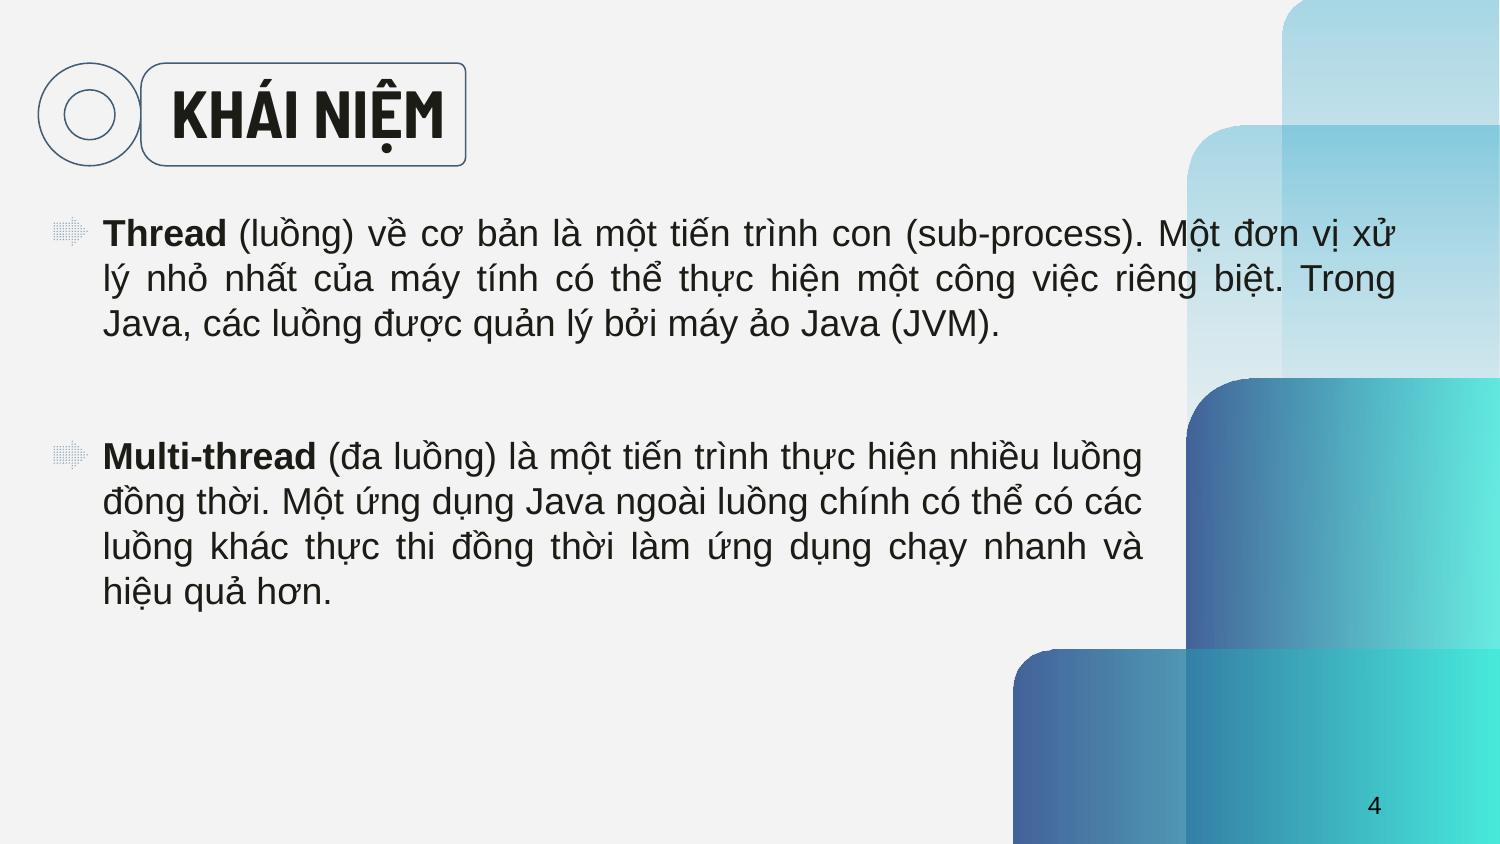

# KHÁI NIỆM

Thread (luồng) về cơ bản là một tiến trình con (sub-process). Một đơn vị xử lý nhỏ nhất của máy tính có thể thực hiện một công việc riêng biệt. Trong Java, các luồng được quản lý bởi máy ảo Java (JVM).

Multi-thread (đa luồng) là một tiến trình thực hiện nhiều luồng đồng thời. Một ứng dụng Java ngoài luồng chính có thể có các luồng khác thực thi đồng thời làm ứng dụng chạy nhanh và hiệu quả hơn.

4